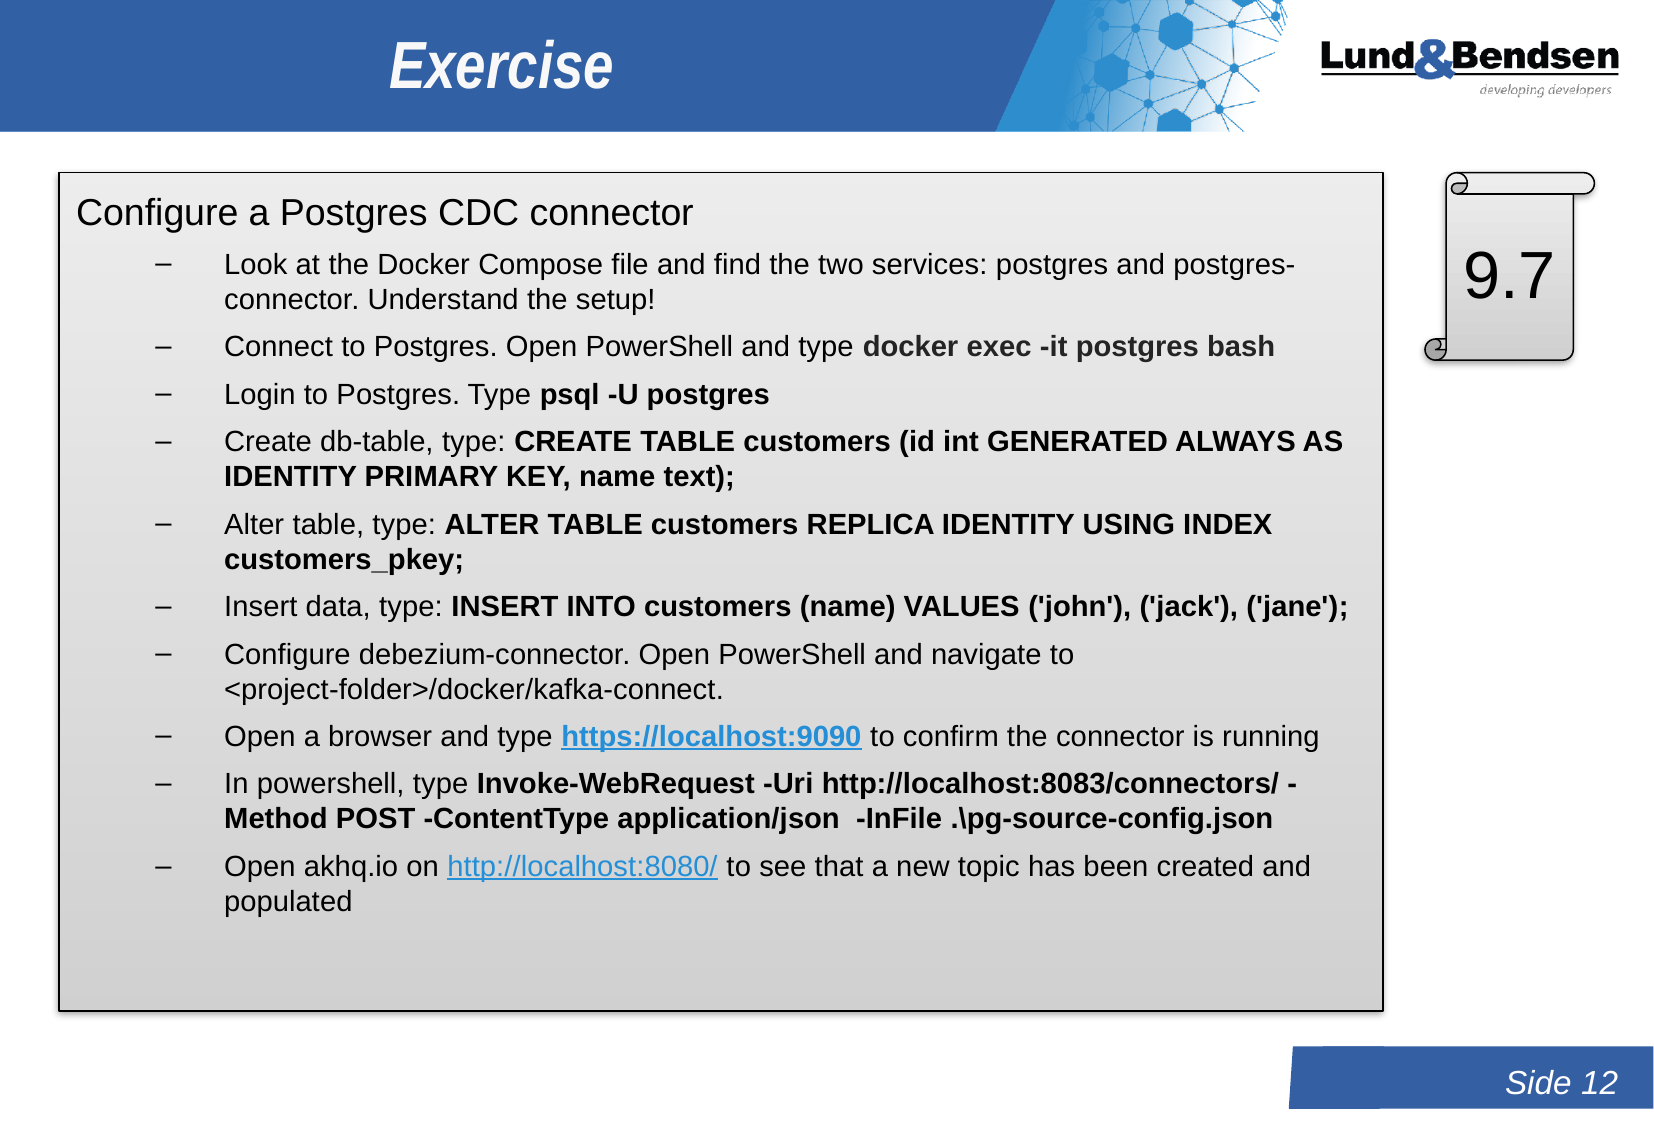

# Exercise
9.7
Configure a Postgres CDC connector
Look at the Docker Compose file and find the two services: postgres and postgres-connector. Understand the setup!
Connect to Postgres. Open PowerShell and type docker exec -it postgres bash
Login to Postgres. Type psql -U postgres
Create db-table, type: CREATE TABLE customers (id int GENERATED ALWAYS AS IDENTITY PRIMARY KEY, name text);
Alter table, type: ALTER TABLE customers REPLICA IDENTITY USING INDEX customers_pkey;
Insert data, type: INSERT INTO customers (name) VALUES ('john'), ('jack'), ('jane');
Configure debezium-connector. Open PowerShell and navigate to <project-folder>/docker/kafka-connect.
Open a browser and type https://localhost:9090 to confirm the connector is running
In powershell, type Invoke-WebRequest -Uri http://localhost:8083/connectors/ -Method POST -ContentType application/json  -InFile .\pg-source-config.json
Open akhq.io on http://localhost:8080/ to see that a new topic has been created and populated